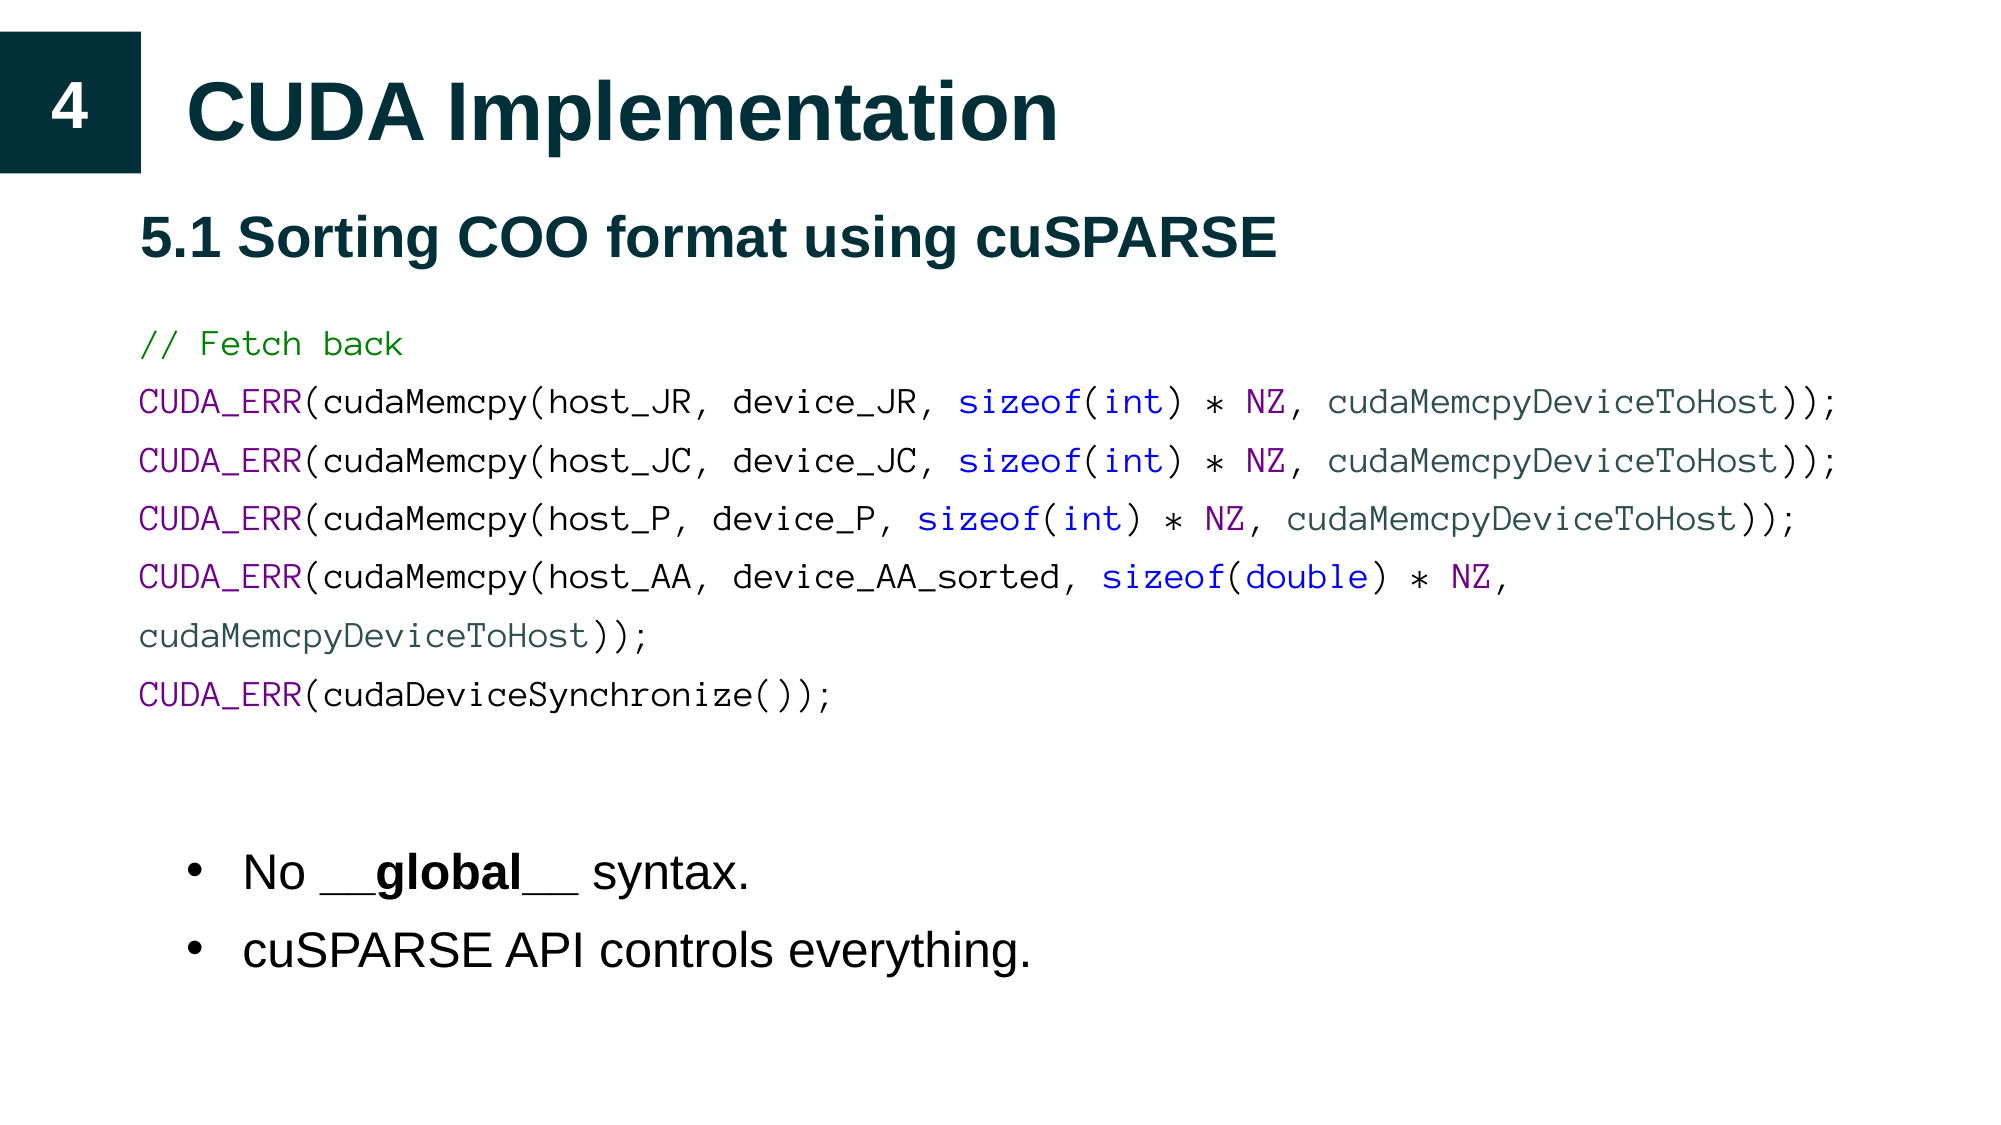

CUDA Implementation
4
5.1 Sorting COO format using cuSPARSE
// Fetch back
CUDA_ERR(cudaMemcpy(host_JR, device_JR, sizeof(int) * NZ, cudaMemcpyDeviceToHost));
CUDA_ERR(cudaMemcpy(host_JC, device_JC, sizeof(int) * NZ, cudaMemcpyDeviceToHost));
CUDA_ERR(cudaMemcpy(host_P, device_P, sizeof(int) * NZ, cudaMemcpyDeviceToHost));
CUDA_ERR(cudaMemcpy(host_AA, device_AA_sorted, sizeof(double) * NZ, cudaMemcpyDeviceToHost));
CUDA_ERR(cudaDeviceSynchronize());
No __global__ syntax.
cuSPARSE API controls everything.